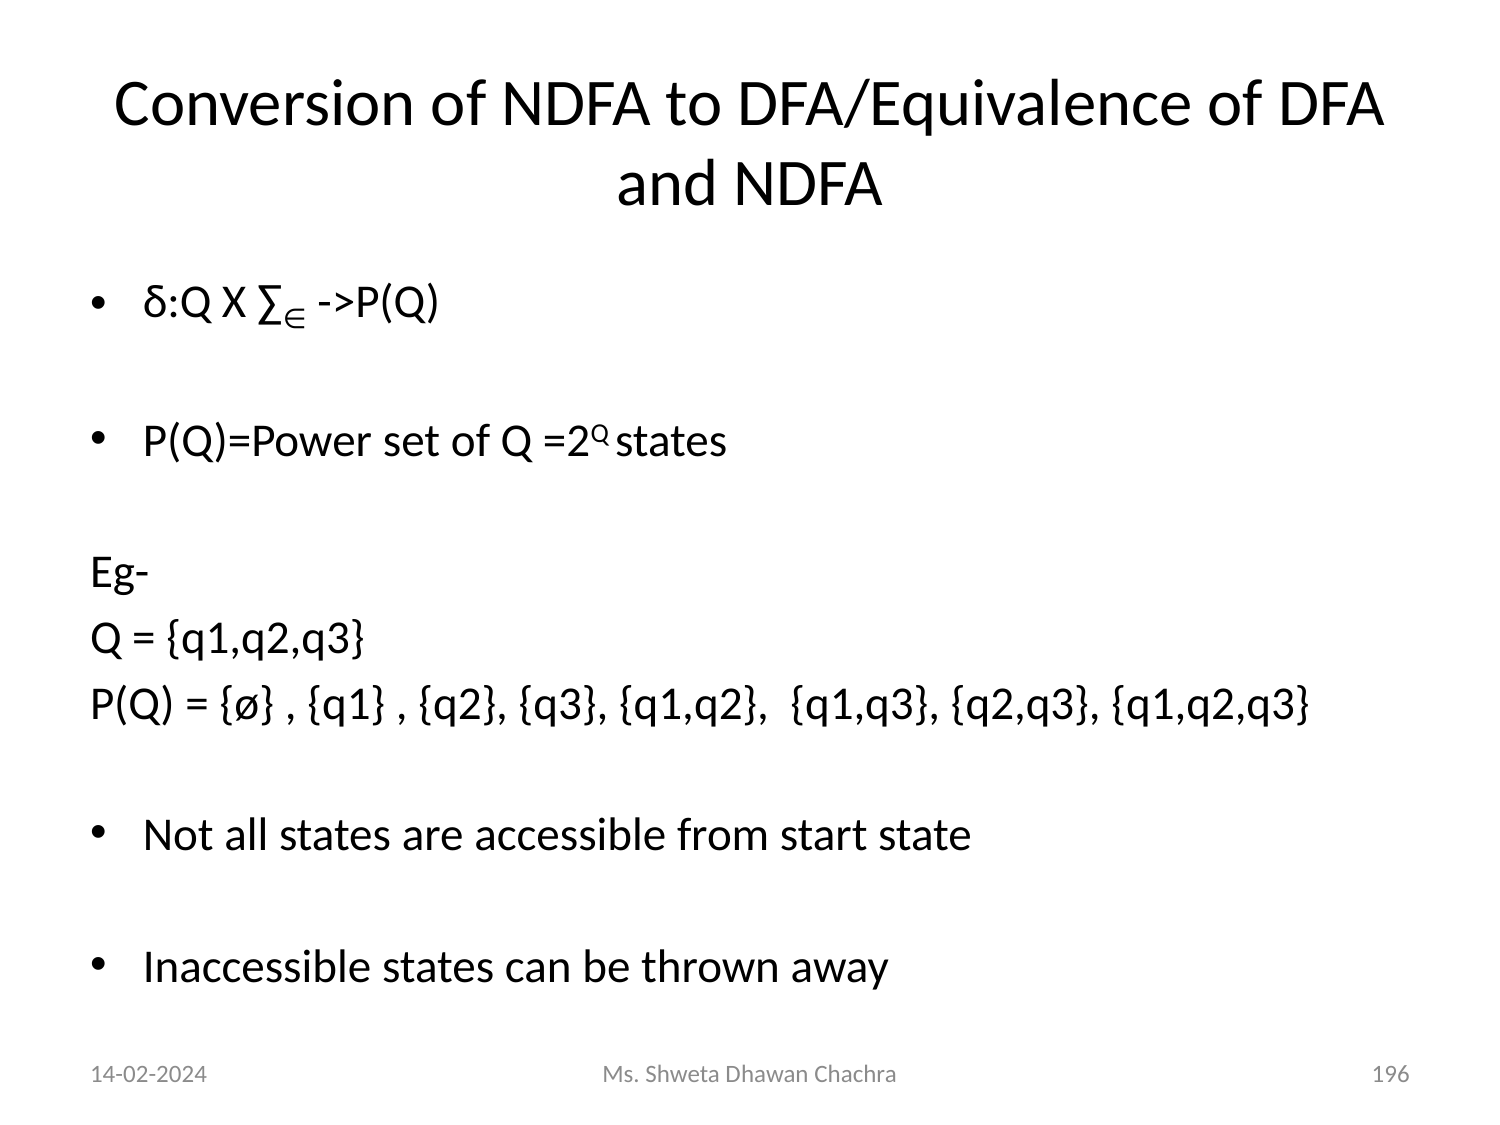

# Conversion of NDFA to DFA/Equivalence of DFA and NDFA
δ:Q X ∑∈ ->P(Q)

P(Q)=Power set of Q =2Q states

Eg-
Q = {q1,q2,q3}
P(Q) = {ø} , {q1} , {q2}, {q3}, {q1,q2},  {q1,q3}, {q2,q3}, {q1,q2,q3}

Not all states are accessible from start state

Inaccessible states can be thrown away
14-02-2024
Ms. Shweta Dhawan Chachra
196